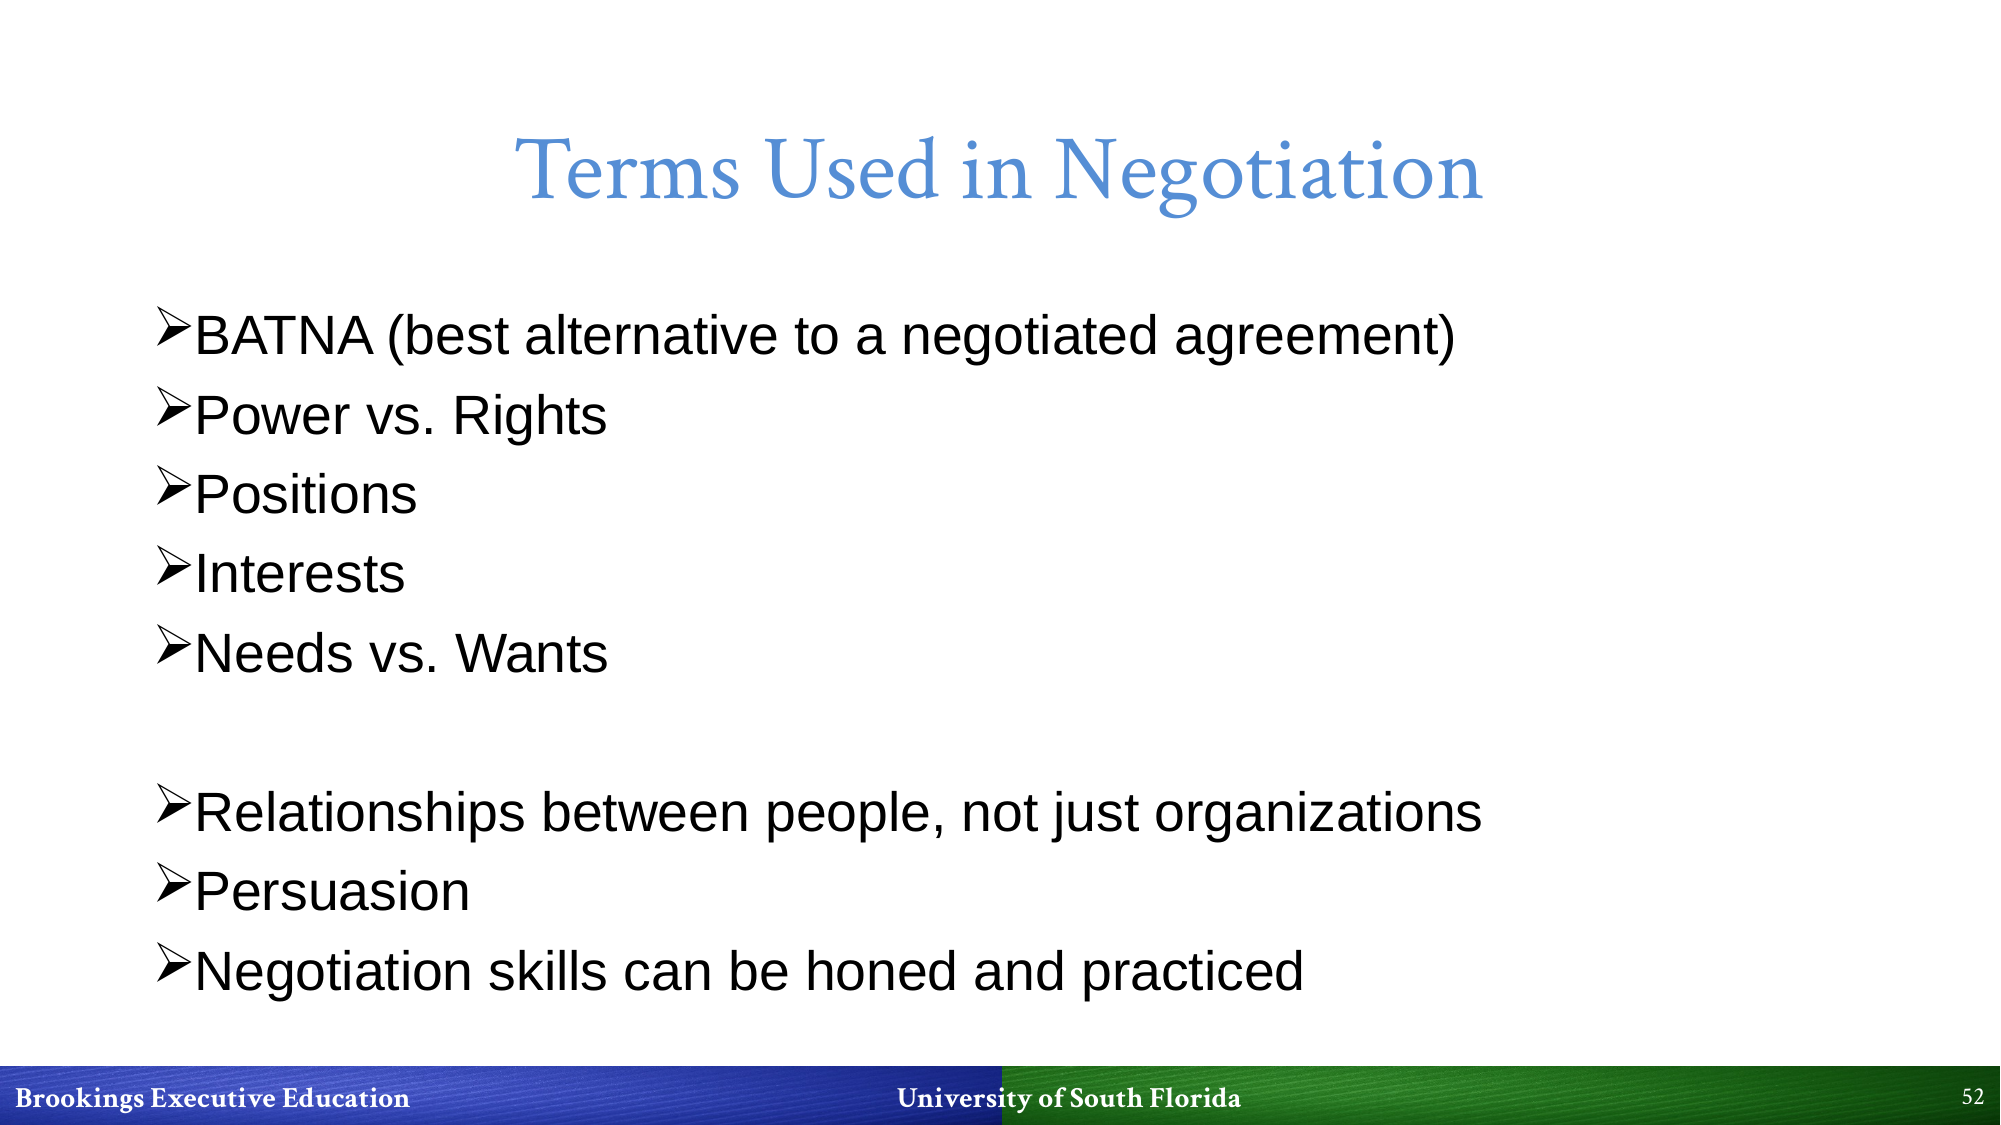

# Terms Used in Negotiation
BATNA (best alternative to a negotiated agreement)
Power vs. Rights
Positions
Interests
Needs vs. Wants

Relationships between people, not just organizations
Persuasion
Negotiation skills can be honed and practiced

52
Brookings Executive Education                              		                University of South Florida